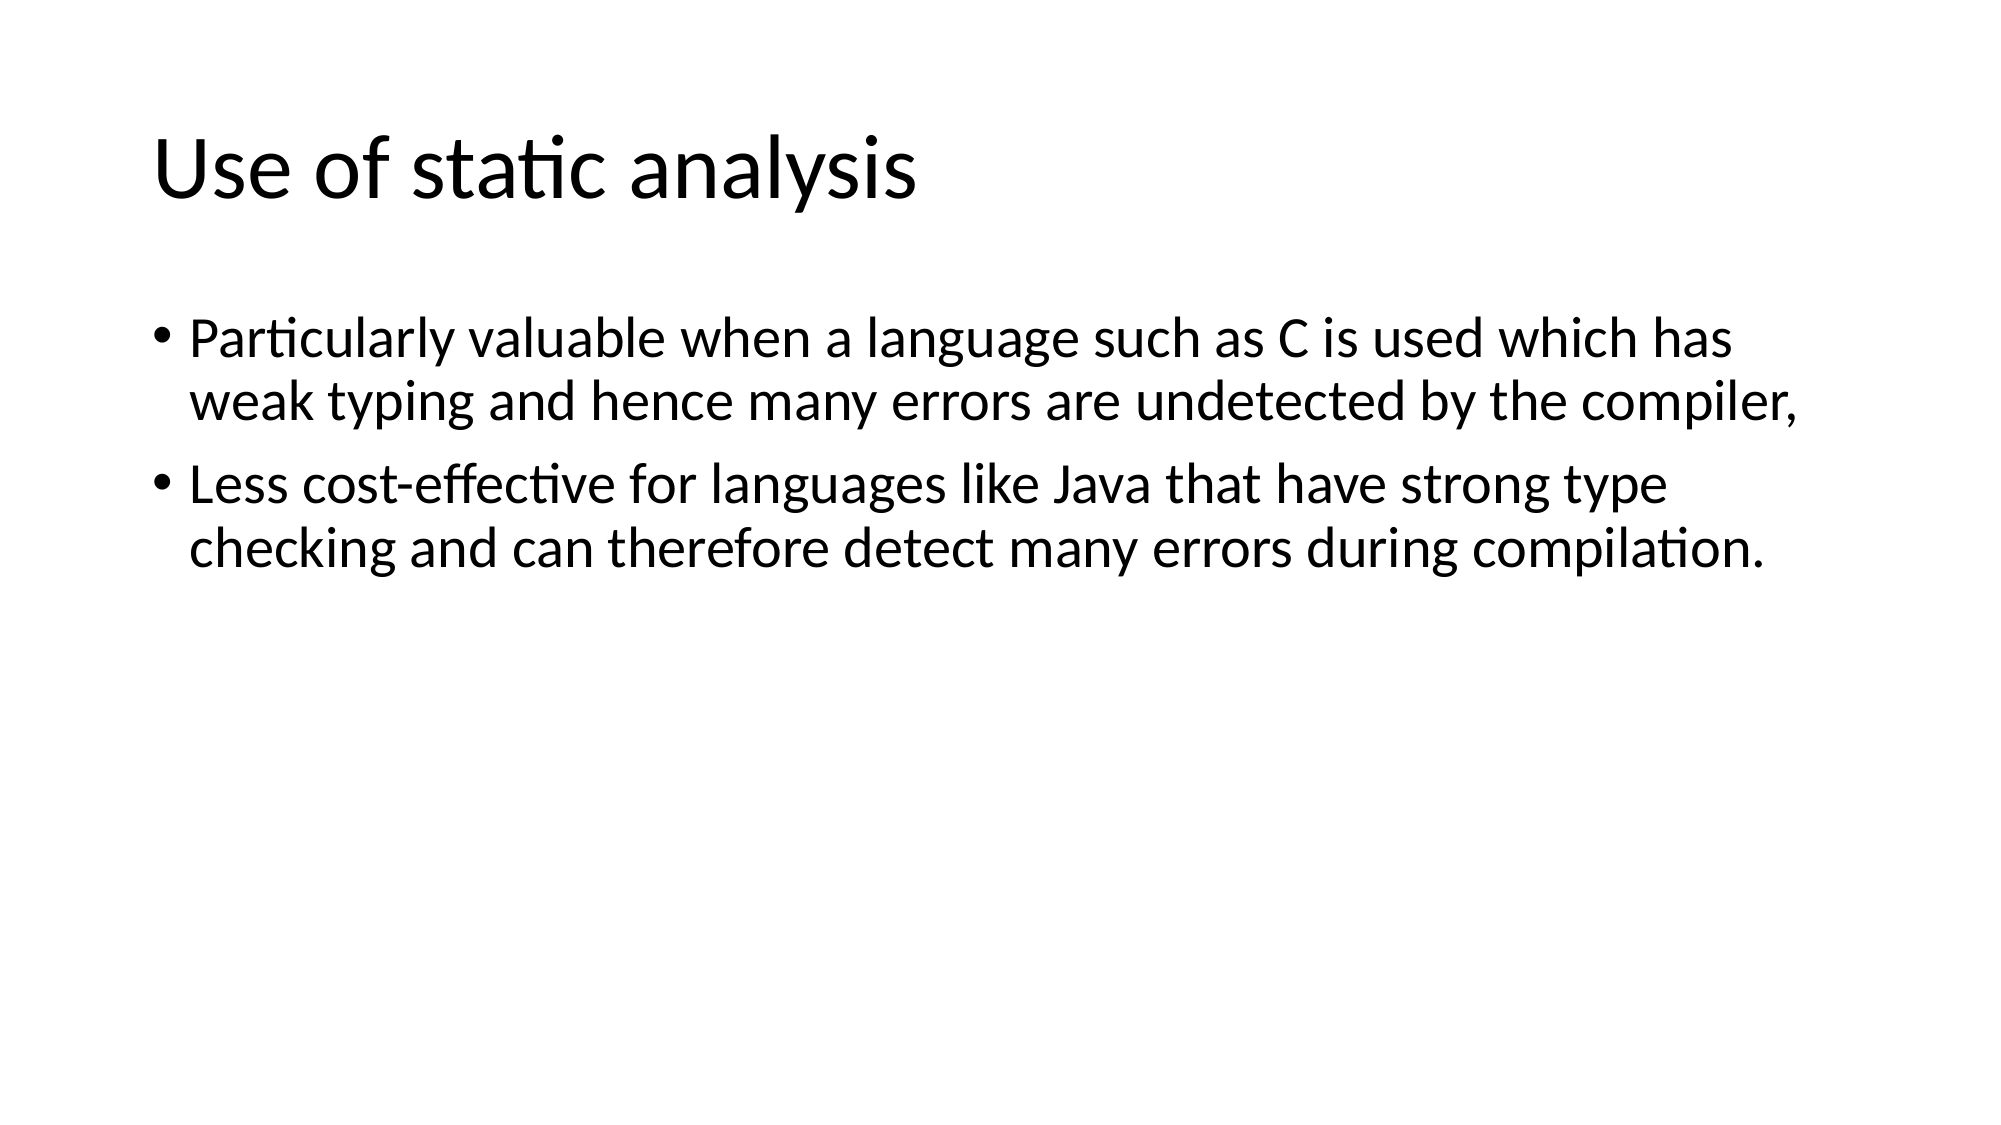

Use of static analysis
Particularly valuable when a language such as C is used which has weak typing and hence many errors are undetected by the compiler,
Less cost-effective for languages like Java that have strong type checking and can therefore detect many errors during compilation.